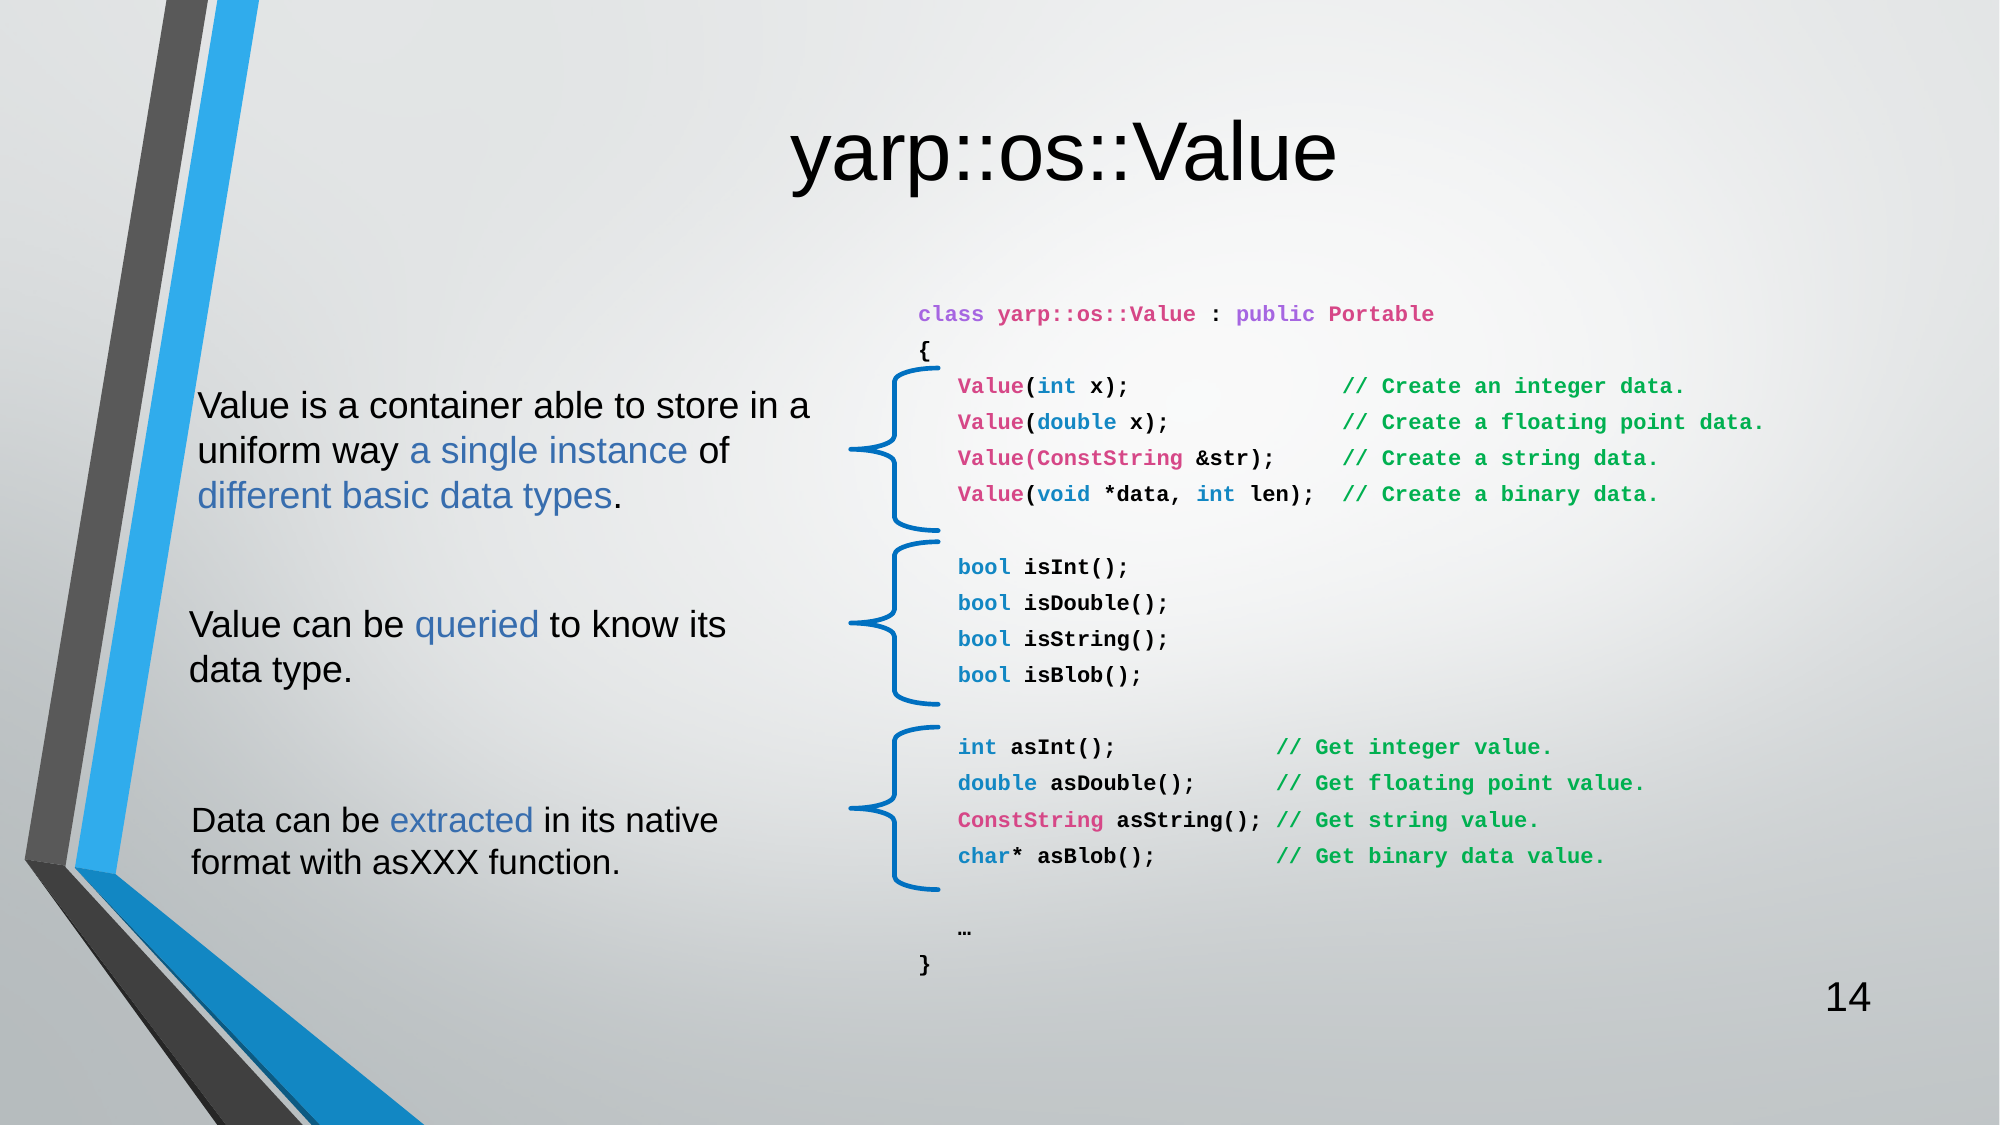

# yarp::os::Value
class yarp::os::Value : public Portable
{
   Value(int x);                // Create an integer data.
   Value(double x);             // Create a floating point data.
   Value(ConstString &str);     // Create a string data.
   Value(void *data, int len);  // Create a binary data.

   bool isInt();
   bool isDouble();
   bool isString();
   bool isBlob();

   int asInt();            // Get integer value.
   double asDouble();      // Get floating point value.
   ConstString asString(); // Get string value.
   char* asBlob();         // Get binary data value.

   …
}

Value is a container able to store in a uniform way a single instance of different basic data types.

Data can be extracted in its native format with asXXX function.

Value can be queried to know its data type.

14